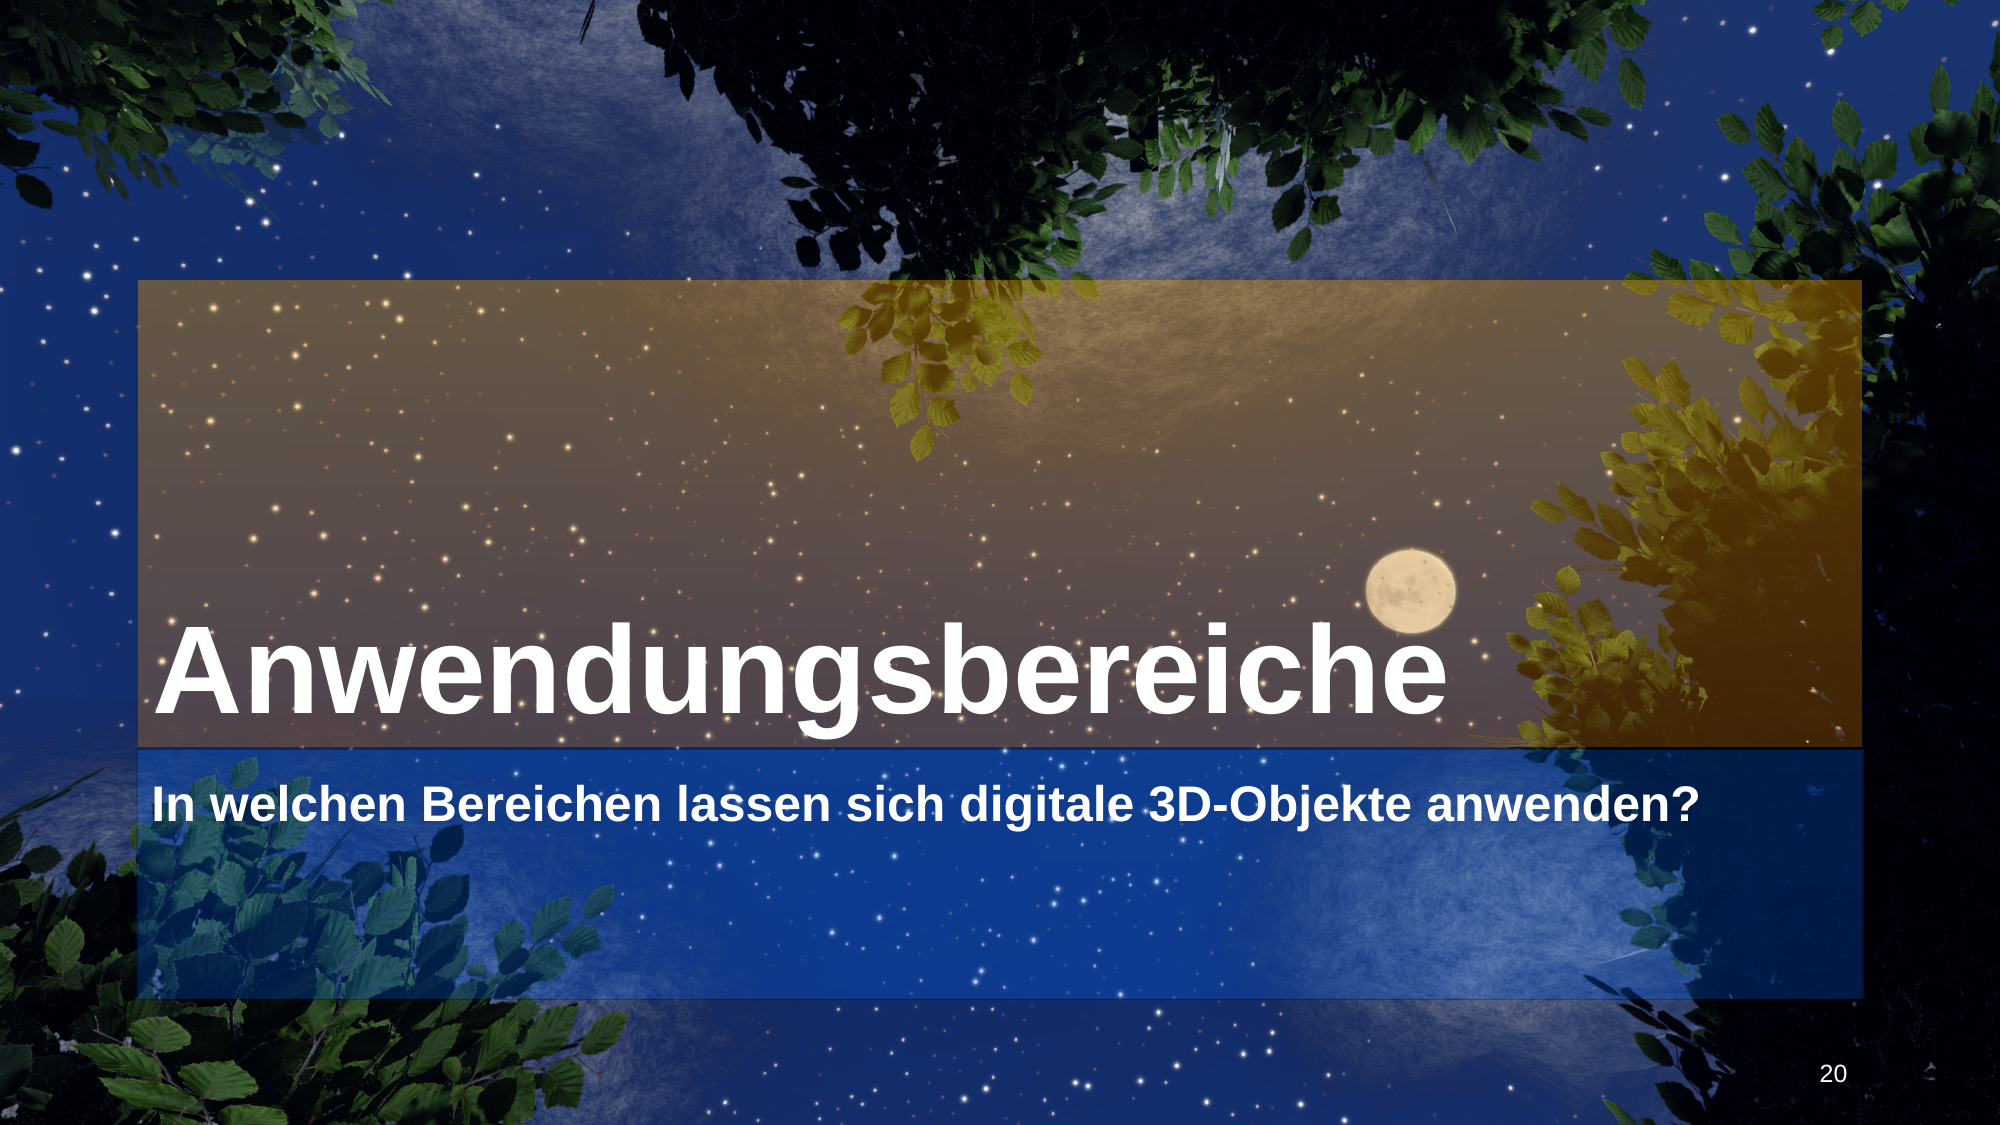

Anwendungsbereiche
In welchen Bereichen lassen sich digitale 3D-Objekte anwenden?
20